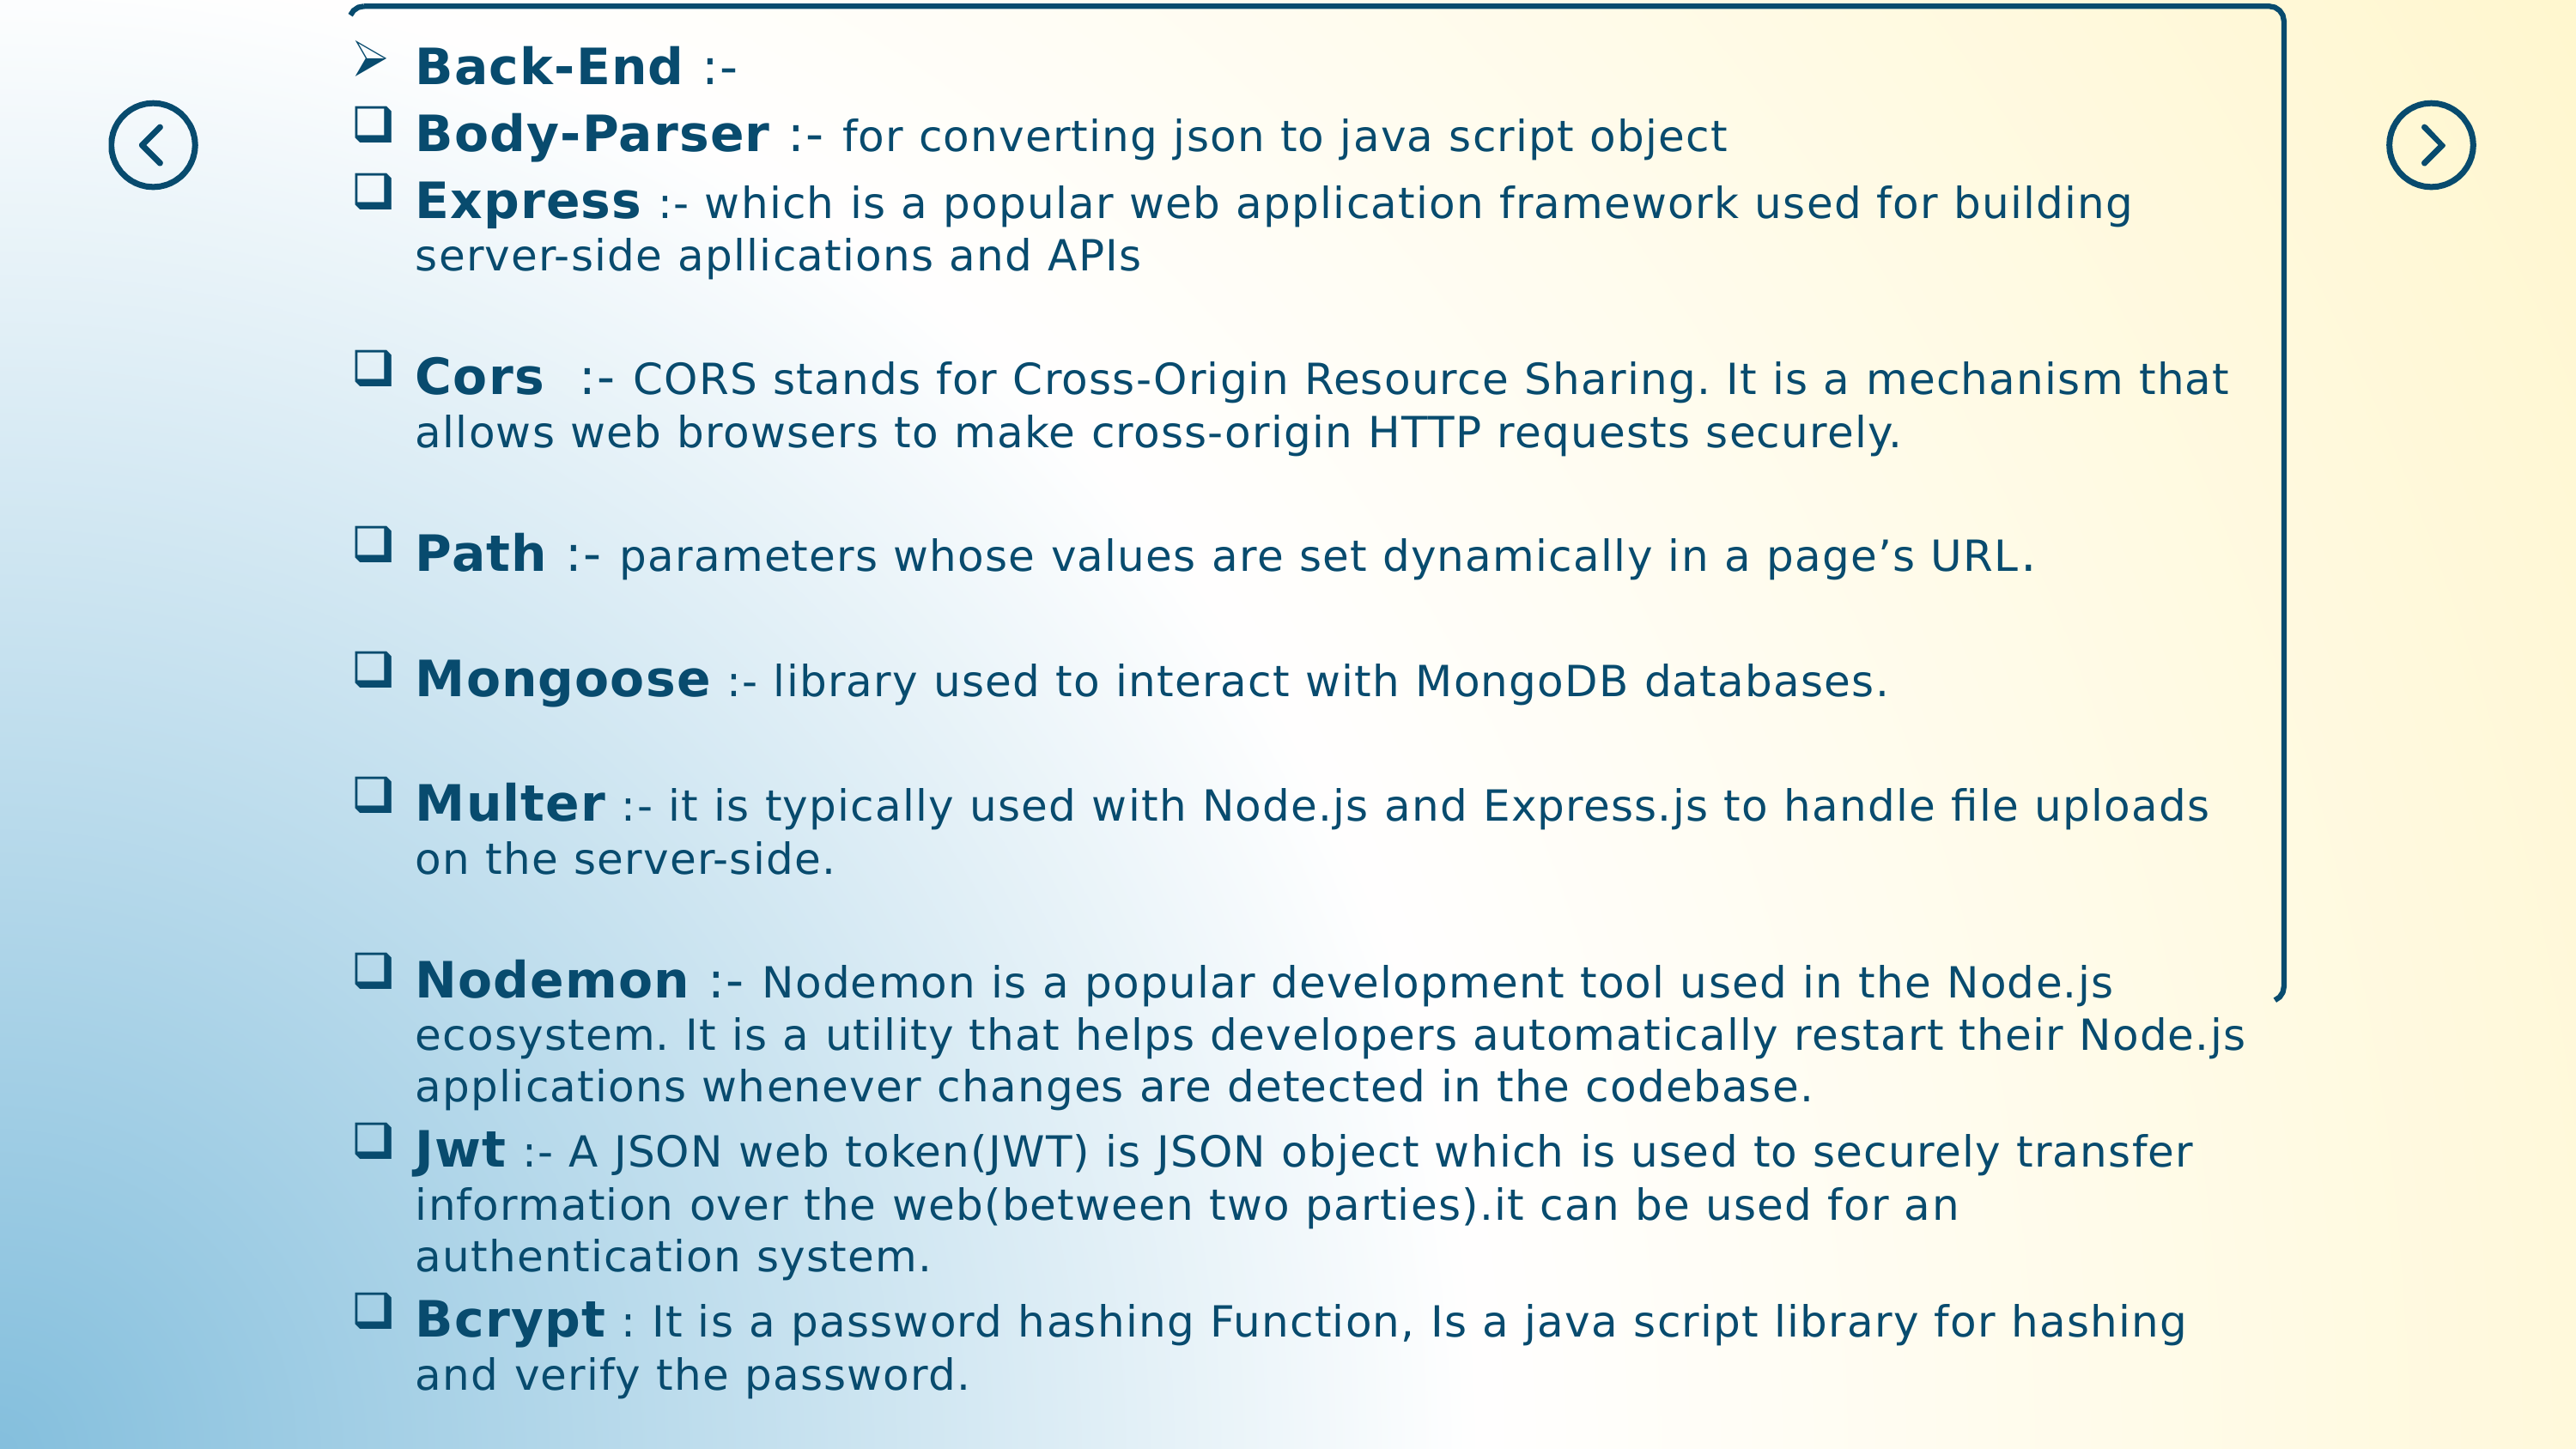

Back-End :-
Body-Parser :- for converting json to java script object
Express :- which is a popular web application framework used for building server-side apllications and APIs

Cors  :- CORS stands for Cross-Origin Resource Sharing. It is a mechanism that allows web browsers to make cross-origin HTTP requests securely.

Path :- parameters whose values are set dynamically in a page’s URL.

Mongoose :- library used to interact with MongoDB databases.

Multer :- it is typically used with Node.js and Express.js to handle file uploads on the server-side.

Nodemon :- Nodemon is a popular development tool used in the Node.js ecosystem. It is a utility that helps developers automatically restart their Node.js applications whenever changes are detected in the codebase.
Jwt :- A JSON web token(JWT) is JSON object which is used to securely transfer information over the web(between two parties).it can be used for an authentication system.
Bcrypt : It is a password hashing Function, Is a java script library for hashing and verify the password.